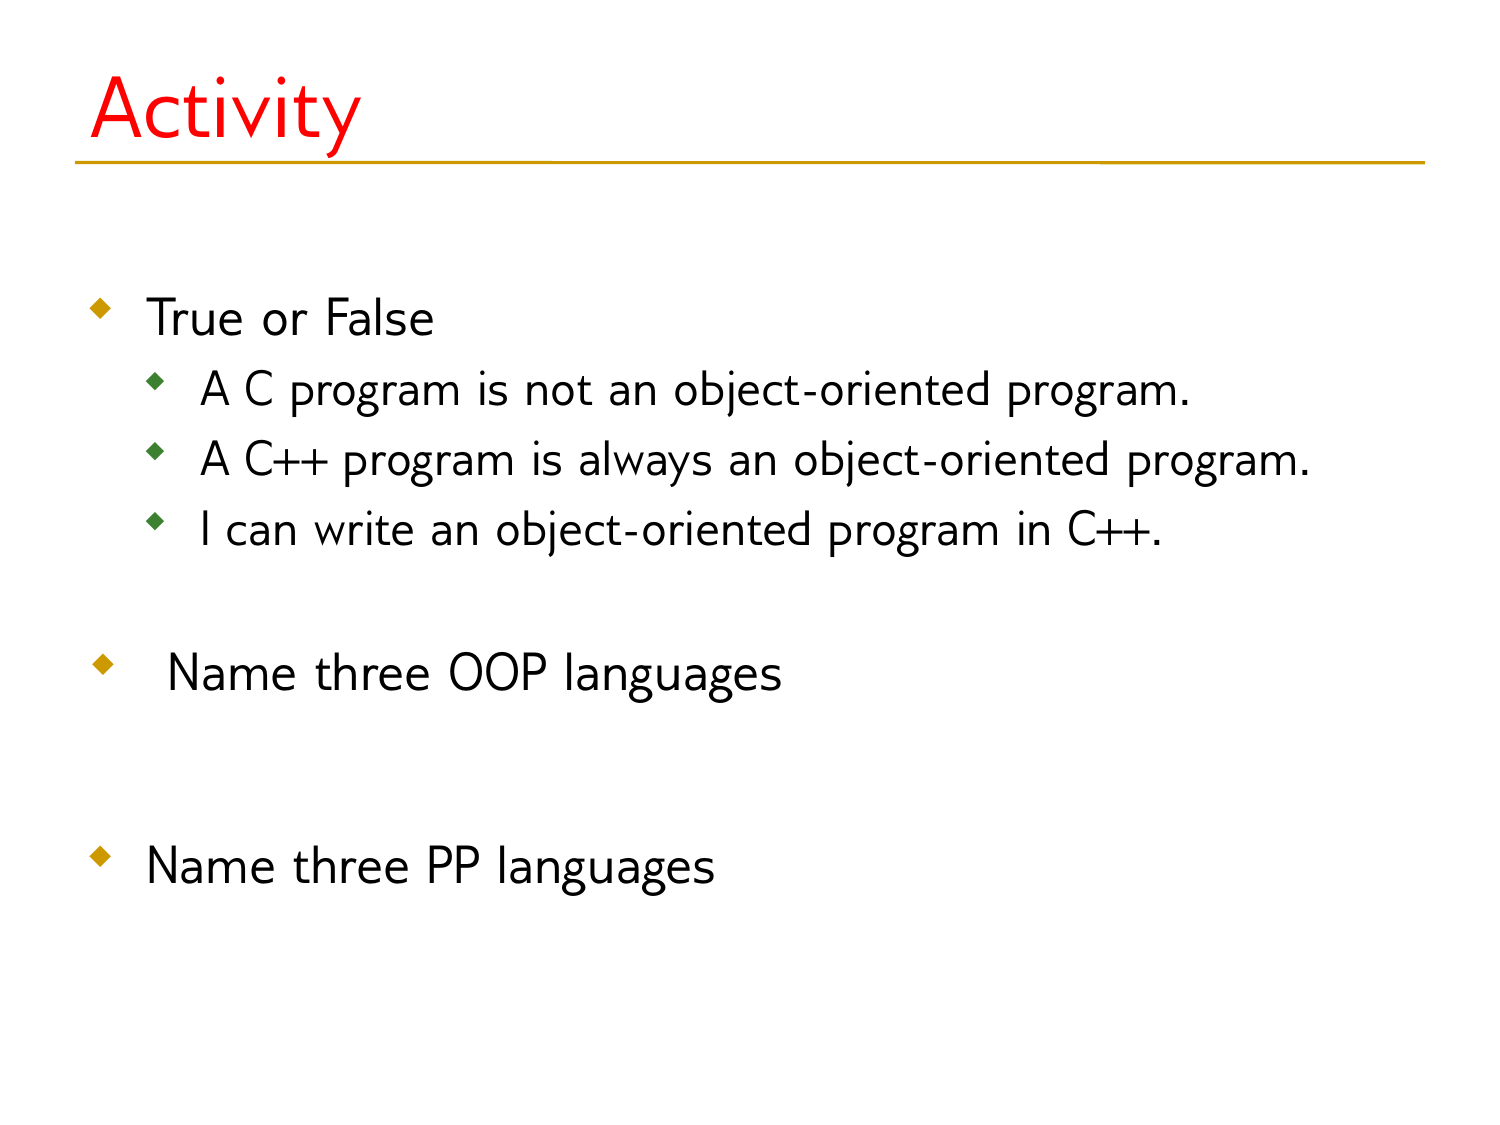

# Activity

True or False
A C program is not an object-oriented program.
A C++ program is always an object-oriented program.
I can write an object-oriented program in C++.

Name three OOP languages

Name three PP languages